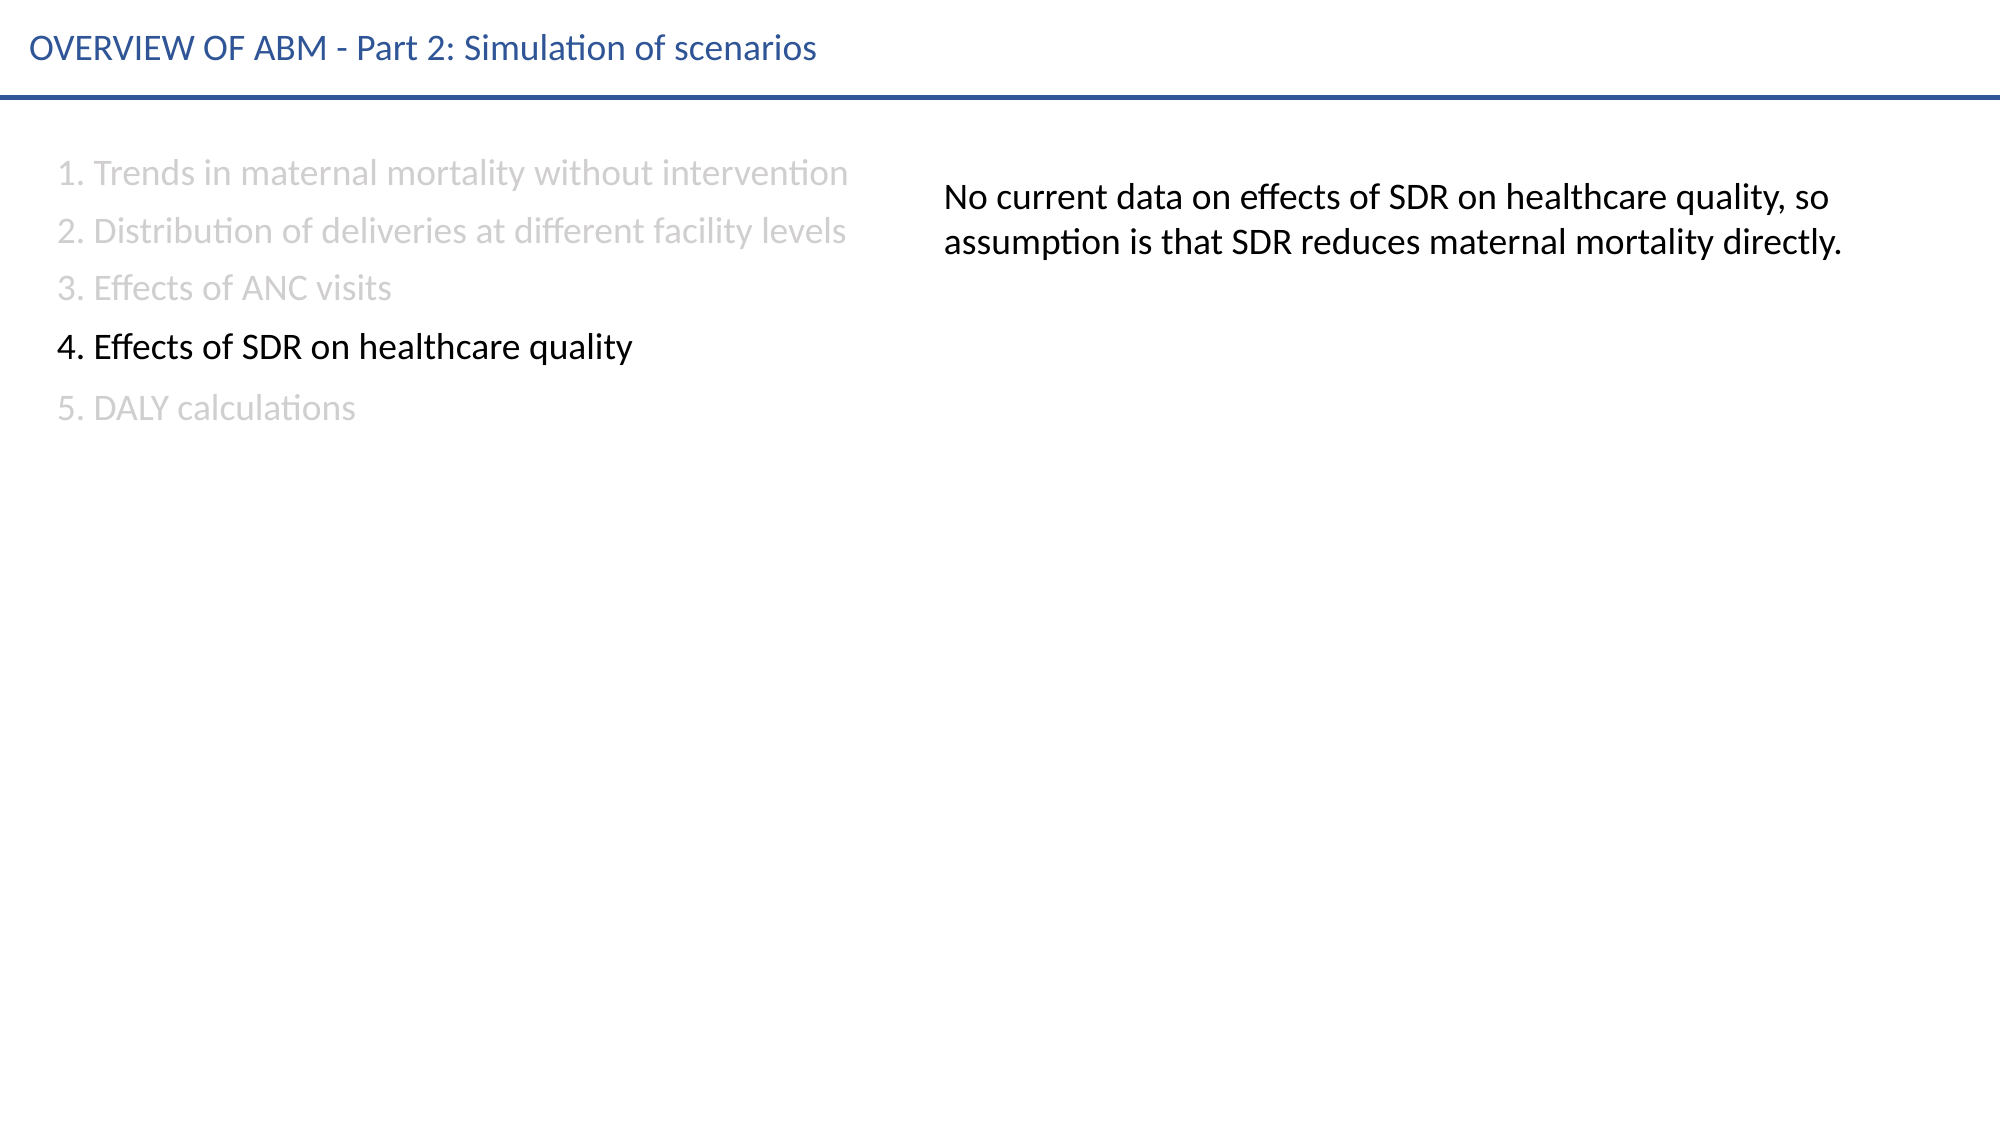

OVERVIEW OF ABM - Part 2: Simulation of scenarios
1. Trends in maternal mortality without intervention
No current data on effects of SDR on healthcare quality, so assumption is that SDR reduces maternal mortality directly.
2. Distribution of deliveries at different facility levels
3. Effects of ANC visits
4. Effects of SDR on healthcare quality
5. DALY calculations